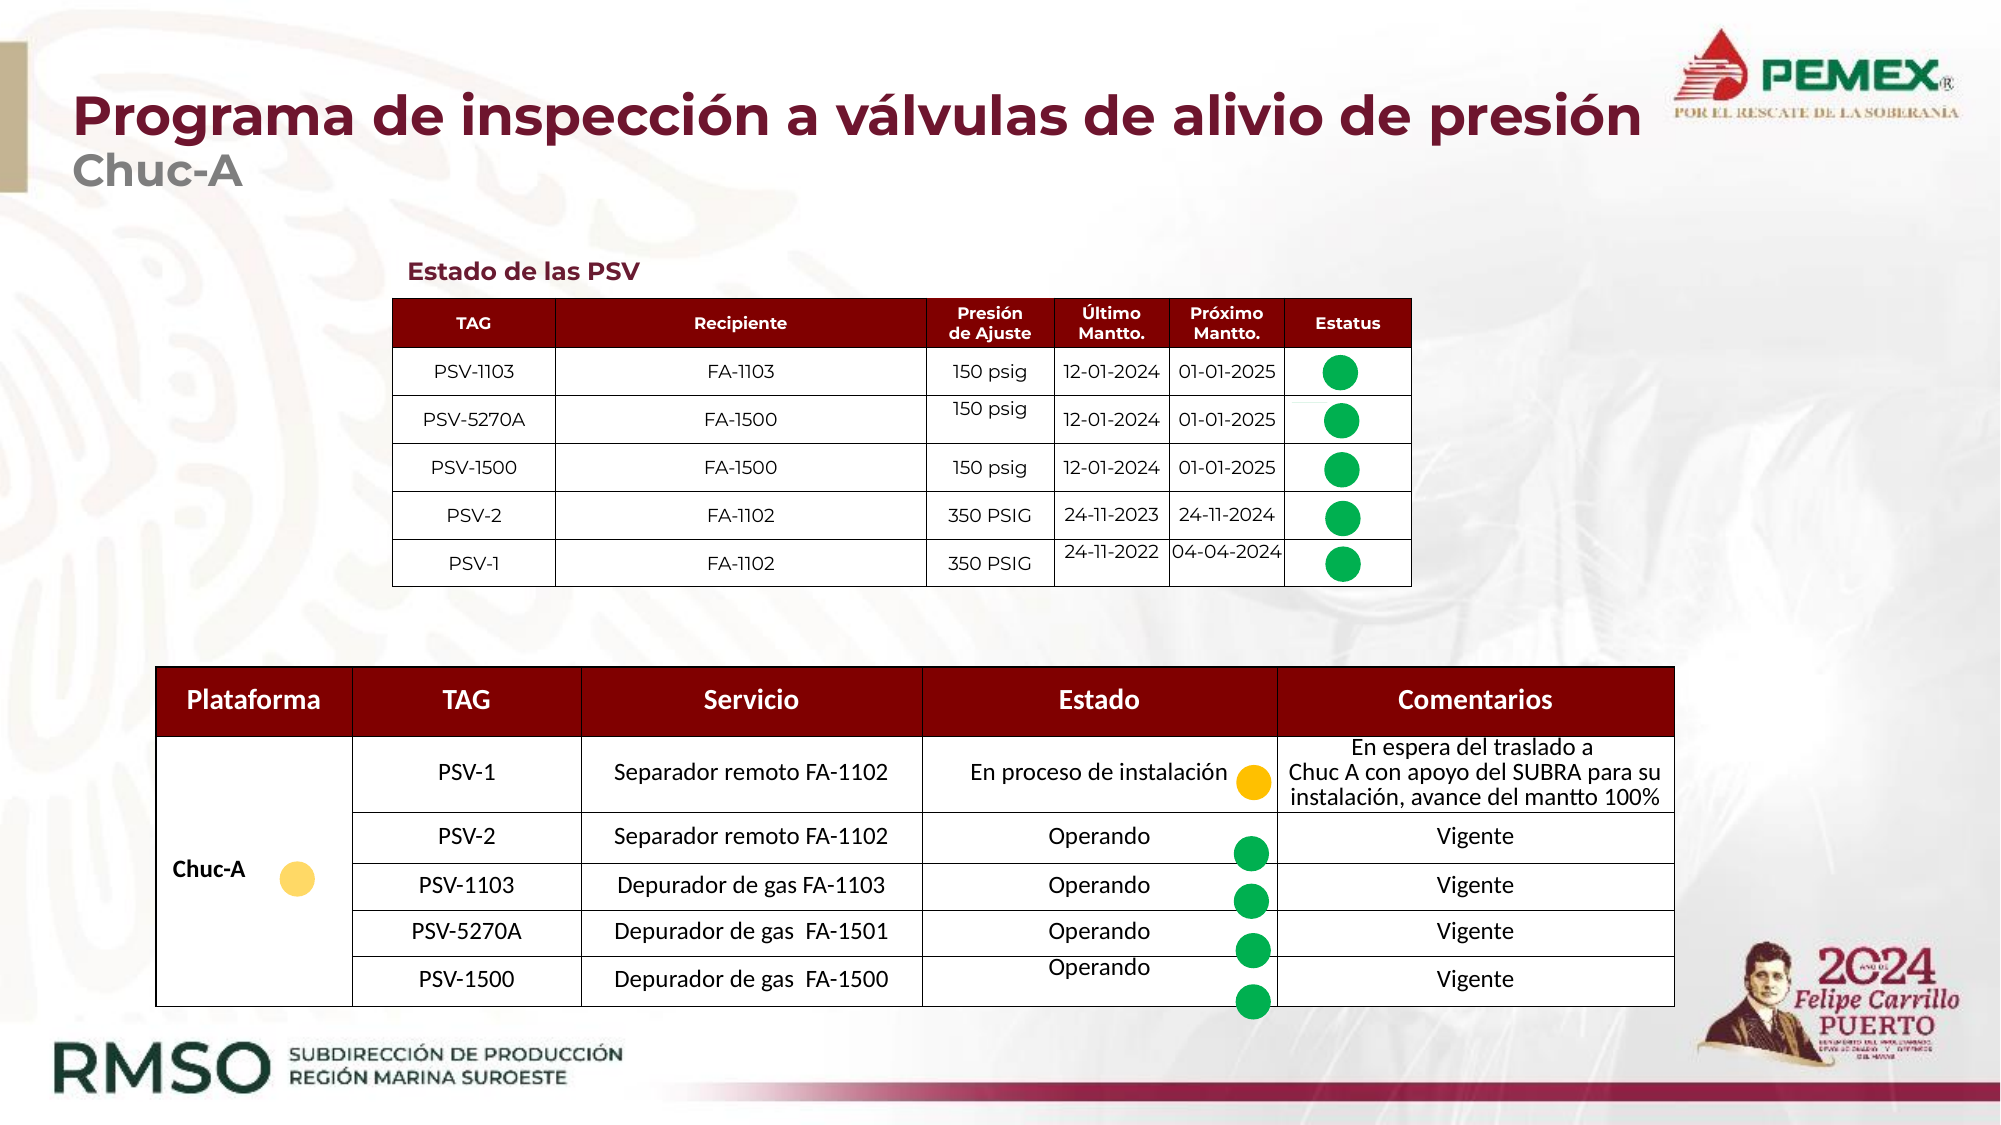

# Programa de inspección a válvulas de alivio de presión Chuc-A
Estado de las PSV
| TAG | Recipiente | Presión de Ajuste | Último Mantto. | Próximo Mantto. | Estatus |
| --- | --- | --- | --- | --- | --- |
| PSV-1103 | FA-1103 | 150 psig | 12-01-2024 | 01-01-2025 |  |
| PSV-5270A | FA-1500 | 150 psig | 12-01-2024 | 01-01-2025 |  |
| PSV-1500 | FA-1500 | 150 psig | 12-01-2024 | 01-01-2025 |  |
| PSV-2 | FA-1102 | 350 PSIG | 24-11-2023 | 24-11-2024 |  |
| PSV-1 | FA-1102 | 350 PSIG | 24-11-2022 | 04-04-2024 |  |

| Plataforma | TAG | Servicio | Estado | Comentarios |
| --- | --- | --- | --- | --- |
| Chuc-A | PSV-1 | Separador remoto FA-1102 | En proceso de instalación | En espera del traslado a Chuc A con apoyo del SUBRA para su instalación, avance del mantto 100% |
|  | PSV-2 | Separador remoto FA-1102 | Operando | Vigente |
|  | PSV-1103 | Depurador de gas FA-1103 | Operando | Vigente |
|  | PSV-5270A | Depurador de gas FA-1501 | Operando | Vigente |
|  | PSV-1500 | Depurador de gas FA-1500 | Operando | Vigente |